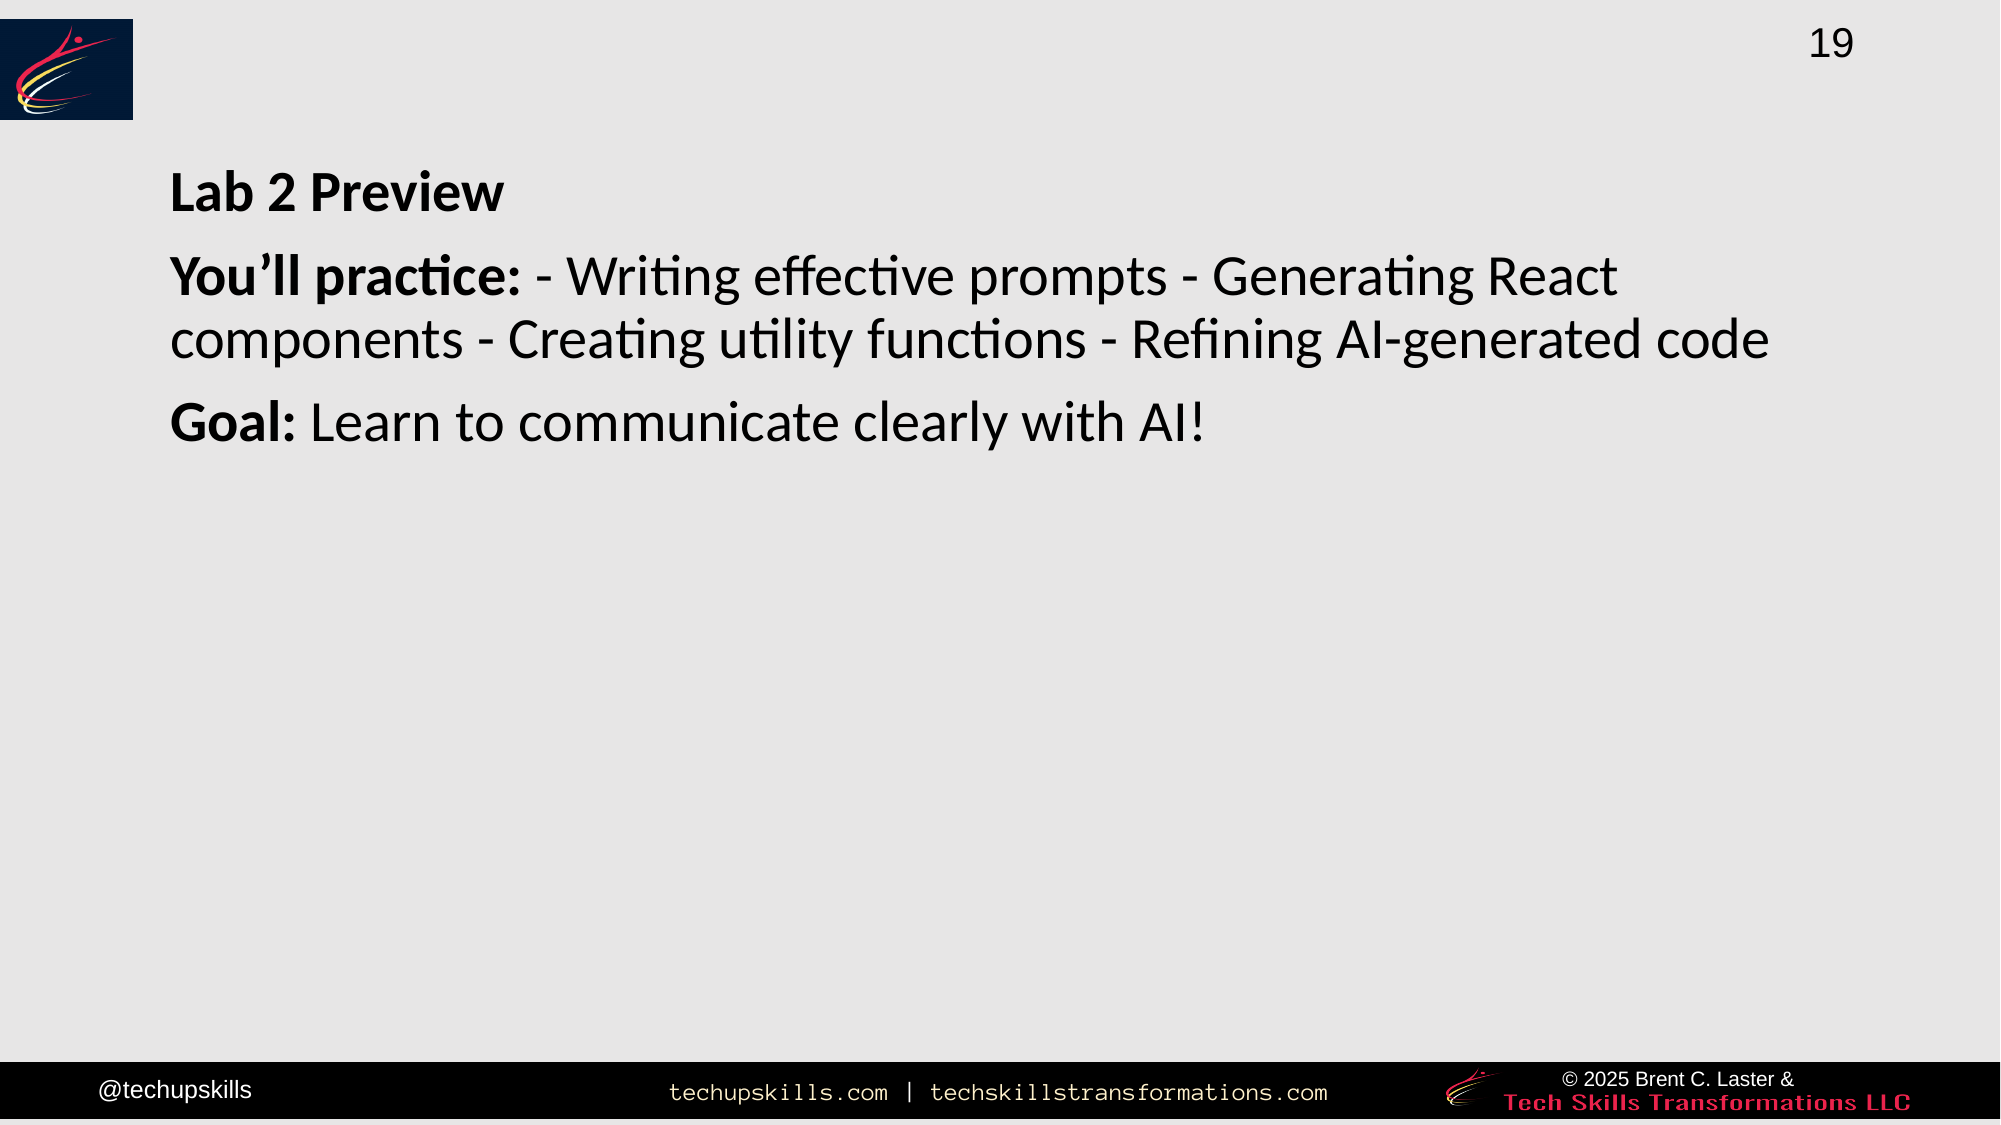

Lab 2 Preview
You’ll practice: - Writing effective prompts - Generating React components - Creating utility functions - Refining AI-generated code
Goal: Learn to communicate clearly with AI!